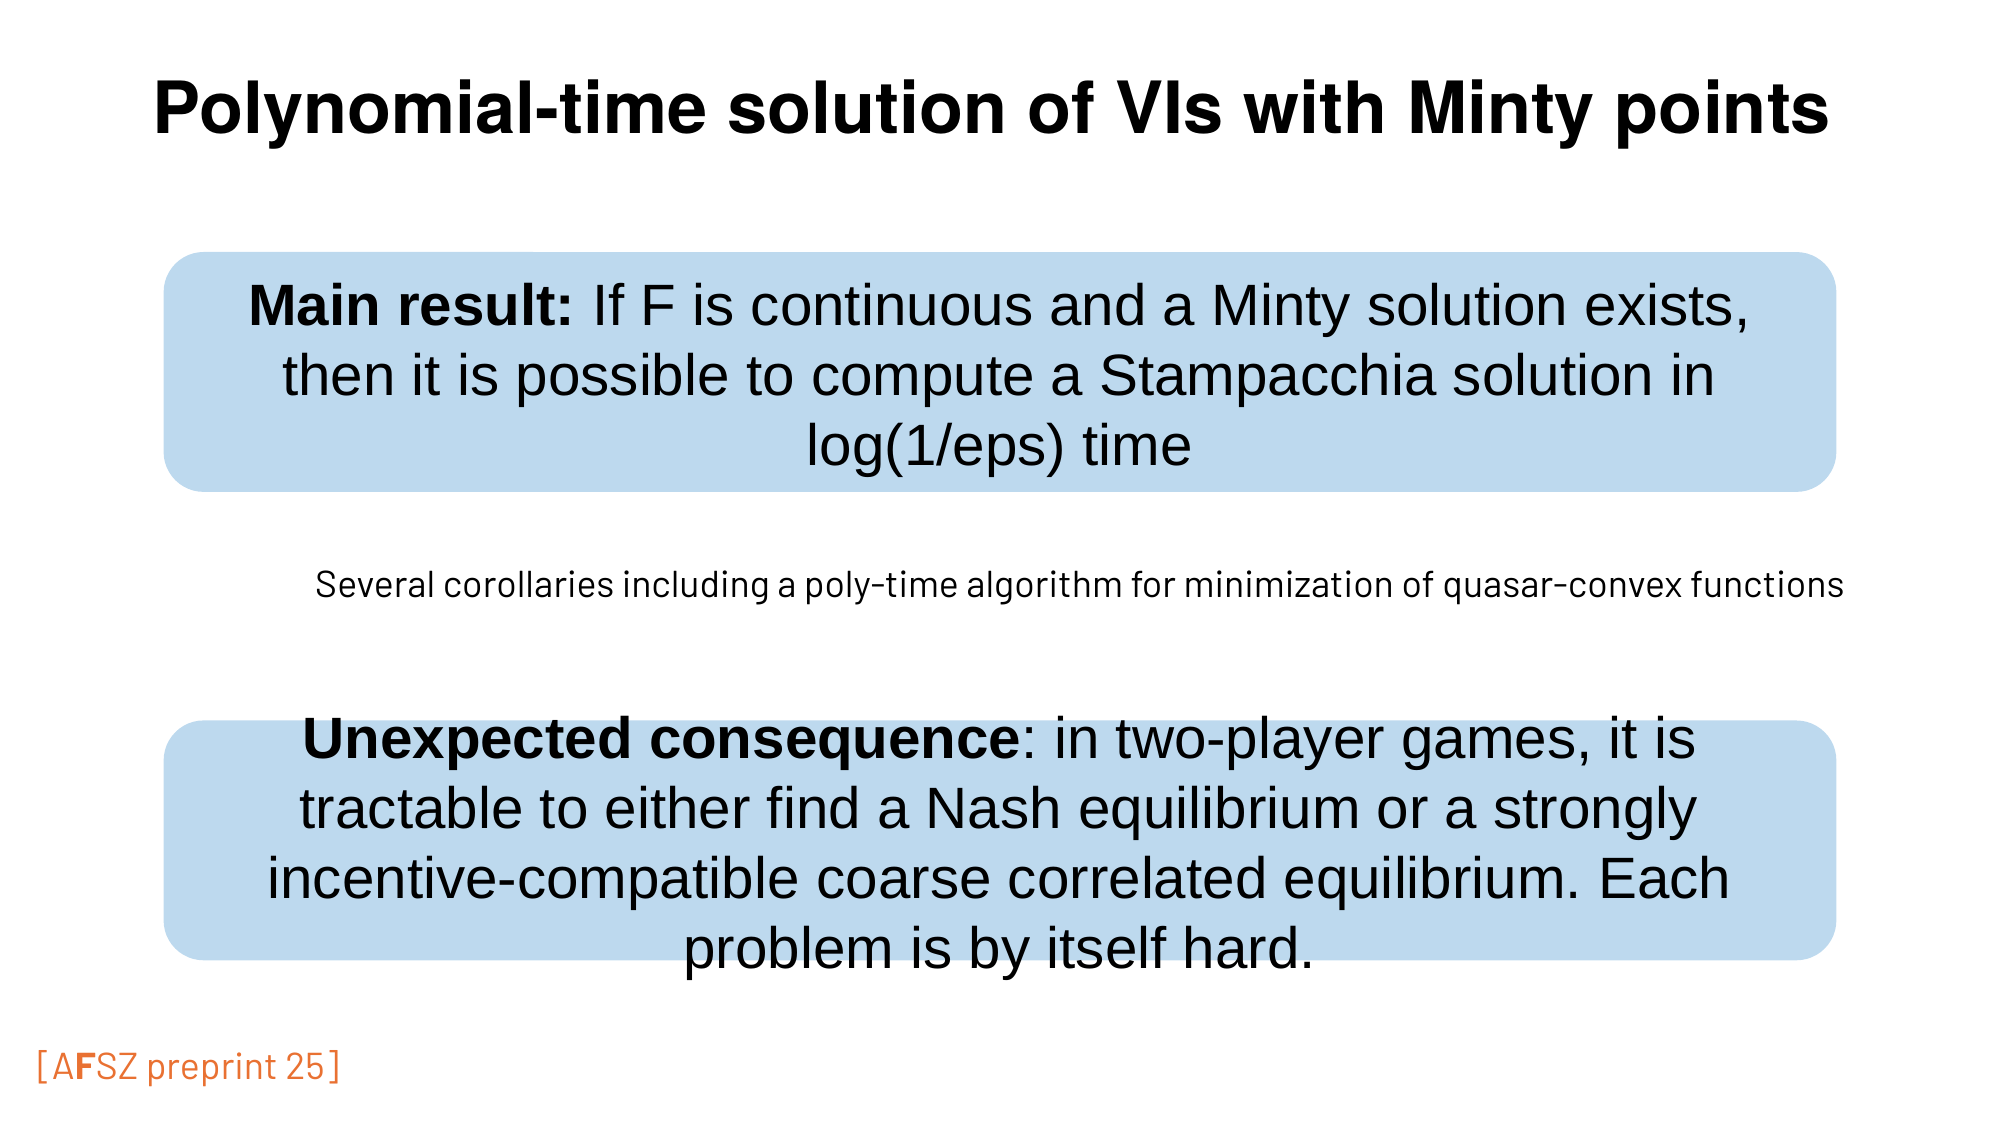

# Polynomial-time solution of VIs with Minty points
Main result: If F is continuous and a Minty solution exists, then it is possible to compute a Stampacchia solution in log(1/eps) time
Several corollaries including a poly-time algorithm for minimization of quasar-convex functions
Unexpected consequence: in two-player games, it is tractable to either find a Nash equilibrium or a strongly incentive-compatible coarse correlated equilibrium. Each problem is by itself hard.
[AFSZ preprint 25]